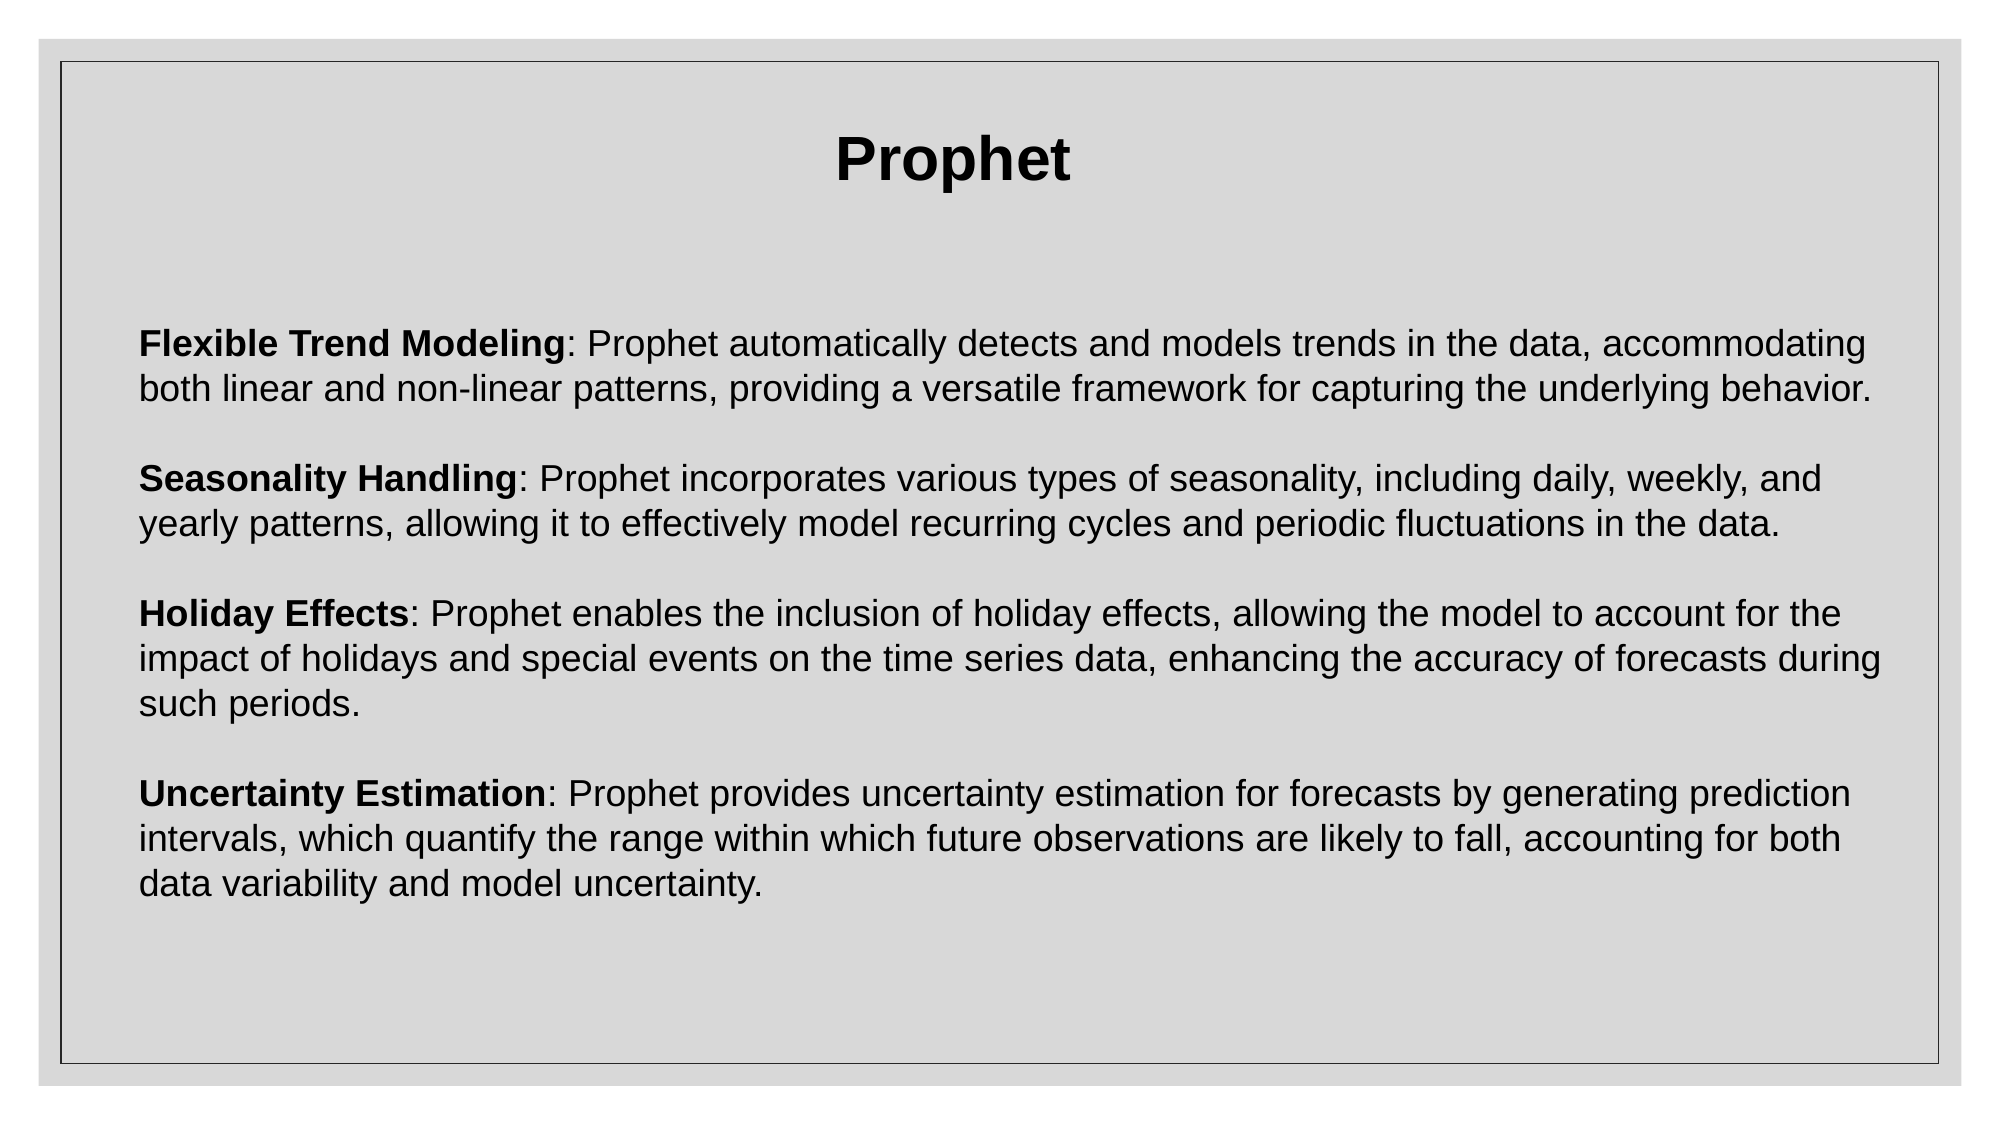

Prophet
Flexible Trend Modeling: Prophet automatically detects and models trends in the data, accommodating both linear and non-linear patterns, providing a versatile framework for capturing the underlying behavior.

Seasonality Handling: Prophet incorporates various types of seasonality, including daily, weekly, and yearly patterns, allowing it to effectively model recurring cycles and periodic fluctuations in the data.

Holiday Effects: Prophet enables the inclusion of holiday effects, allowing the model to account for the impact of holidays and special events on the time series data, enhancing the accuracy of forecasts during such periods.

Uncertainty Estimation: Prophet provides uncertainty estimation for forecasts by generating prediction intervals, which quantify the range within which future observations are likely to fall, accounting for both data variability and model uncertainty.